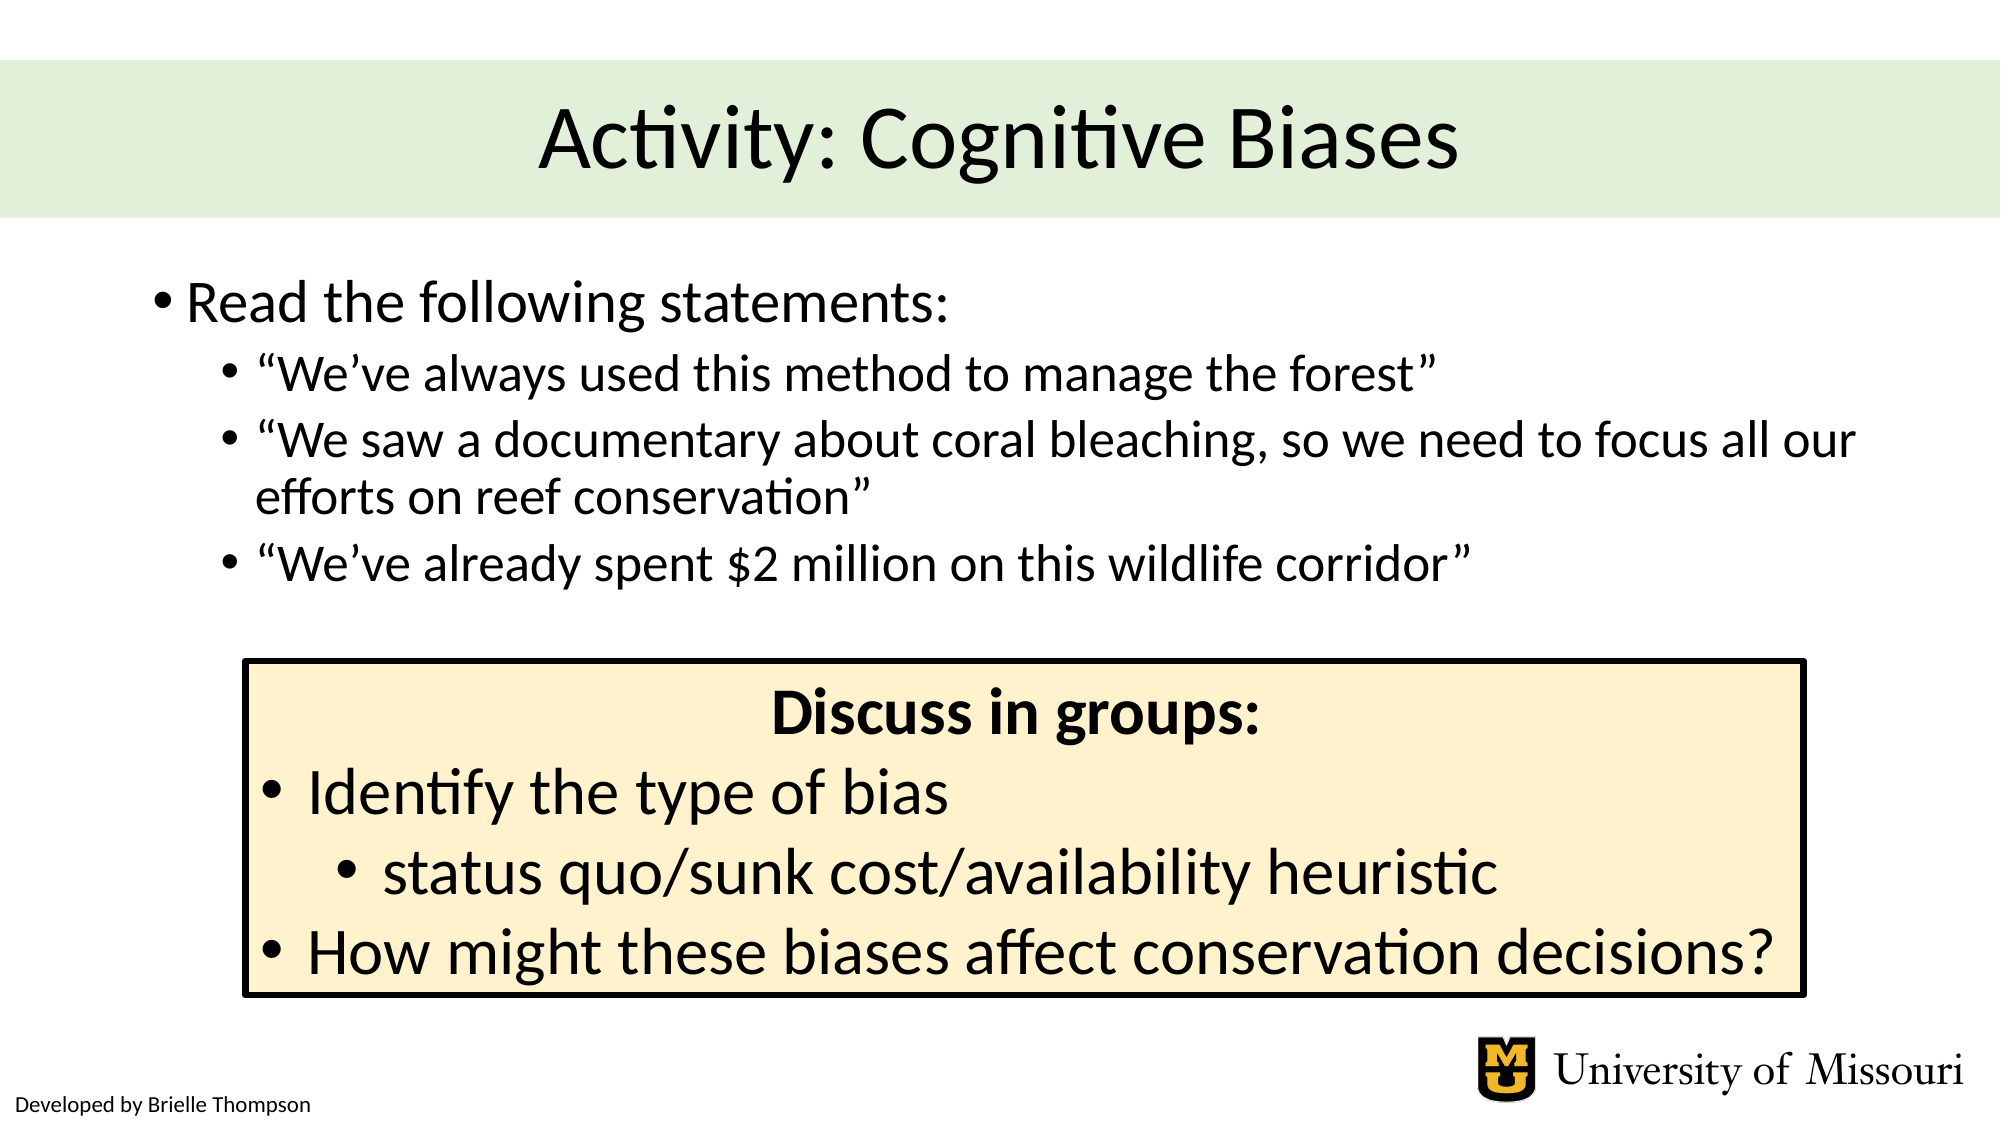

# Activity: Cognitive Biases
Read the following statements:
“We’ve always used this method to manage the forest”
“We saw a documentary about coral bleaching, so we need to focus all our efforts on reef conservation”
“We’ve already spent $2 million on this wildlife corridor”

Discuss in groups:
Identify the type of bias
status quo/sunk cost/availability heuristic
How might these biases affect conservation decisions?
Developed by Brielle Thompson